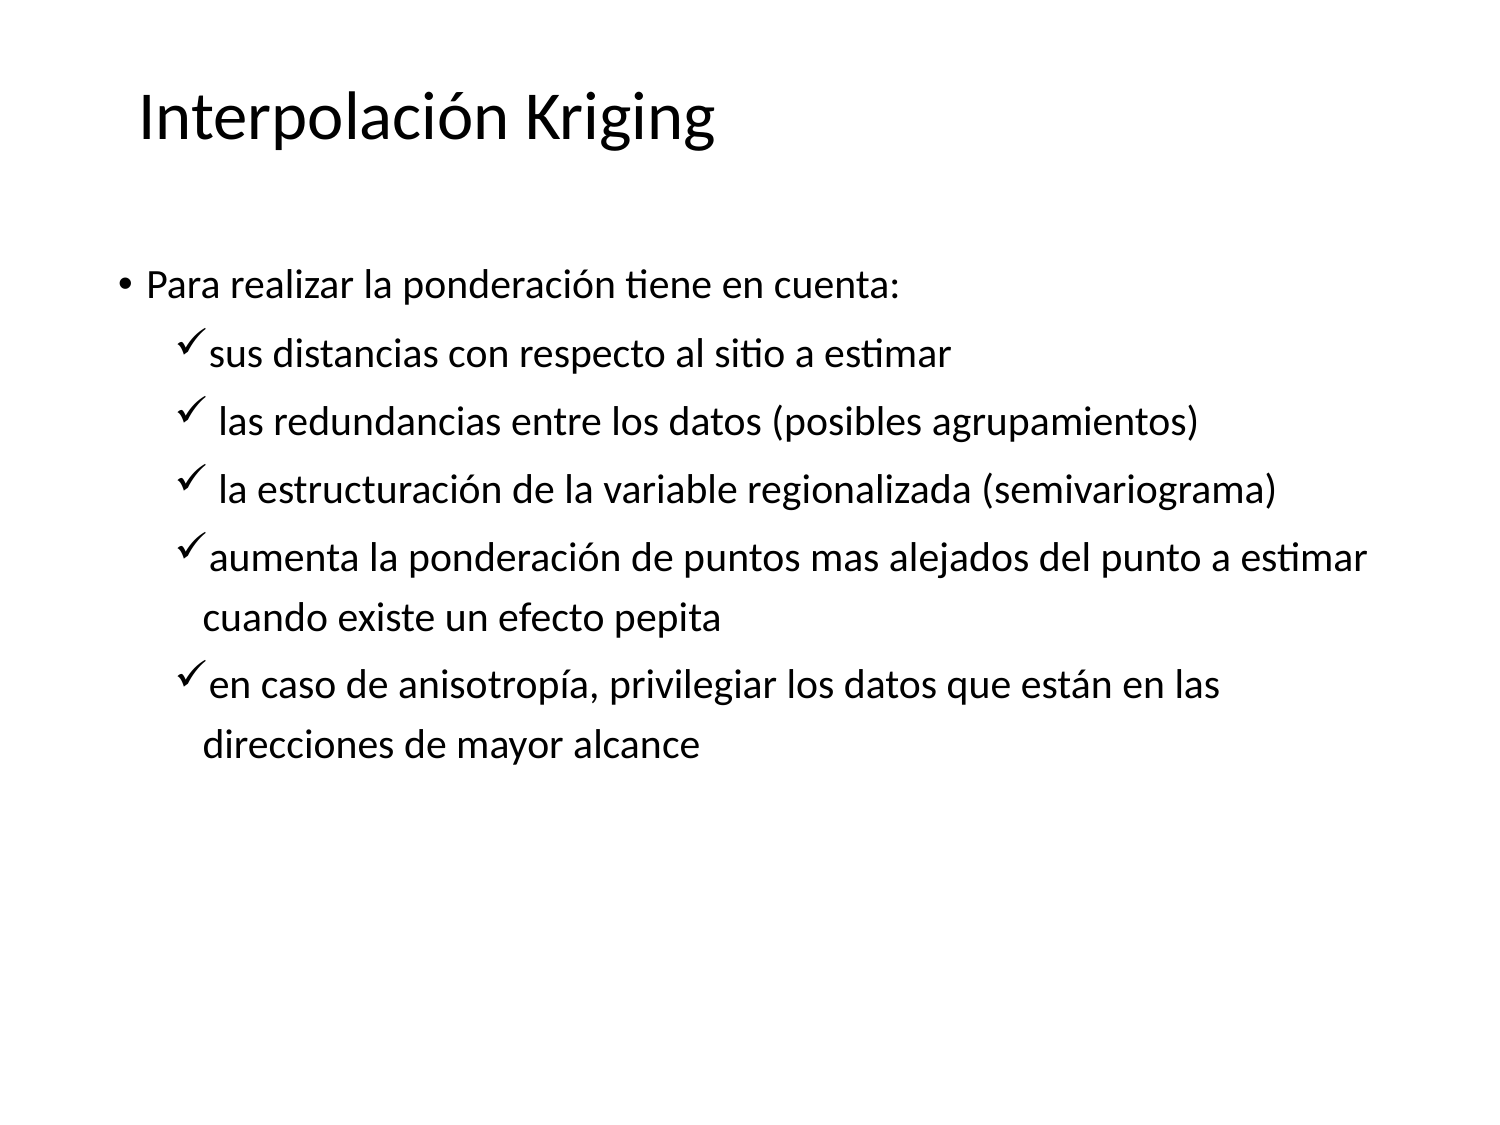

Interpolación Kriging
Para realizar la ponderación tiene en cuenta:
sus distancias con respecto al sitio a estimar
 las redundancias entre los datos (posibles agrupamientos)
 la estructuración de la variable regionalizada (semivariograma)
aumenta la ponderación de puntos mas alejados del punto a estimar cuando existe un efecto pepita
en caso de anisotropía, privilegiar los datos que están en las direcciones de mayor alcance